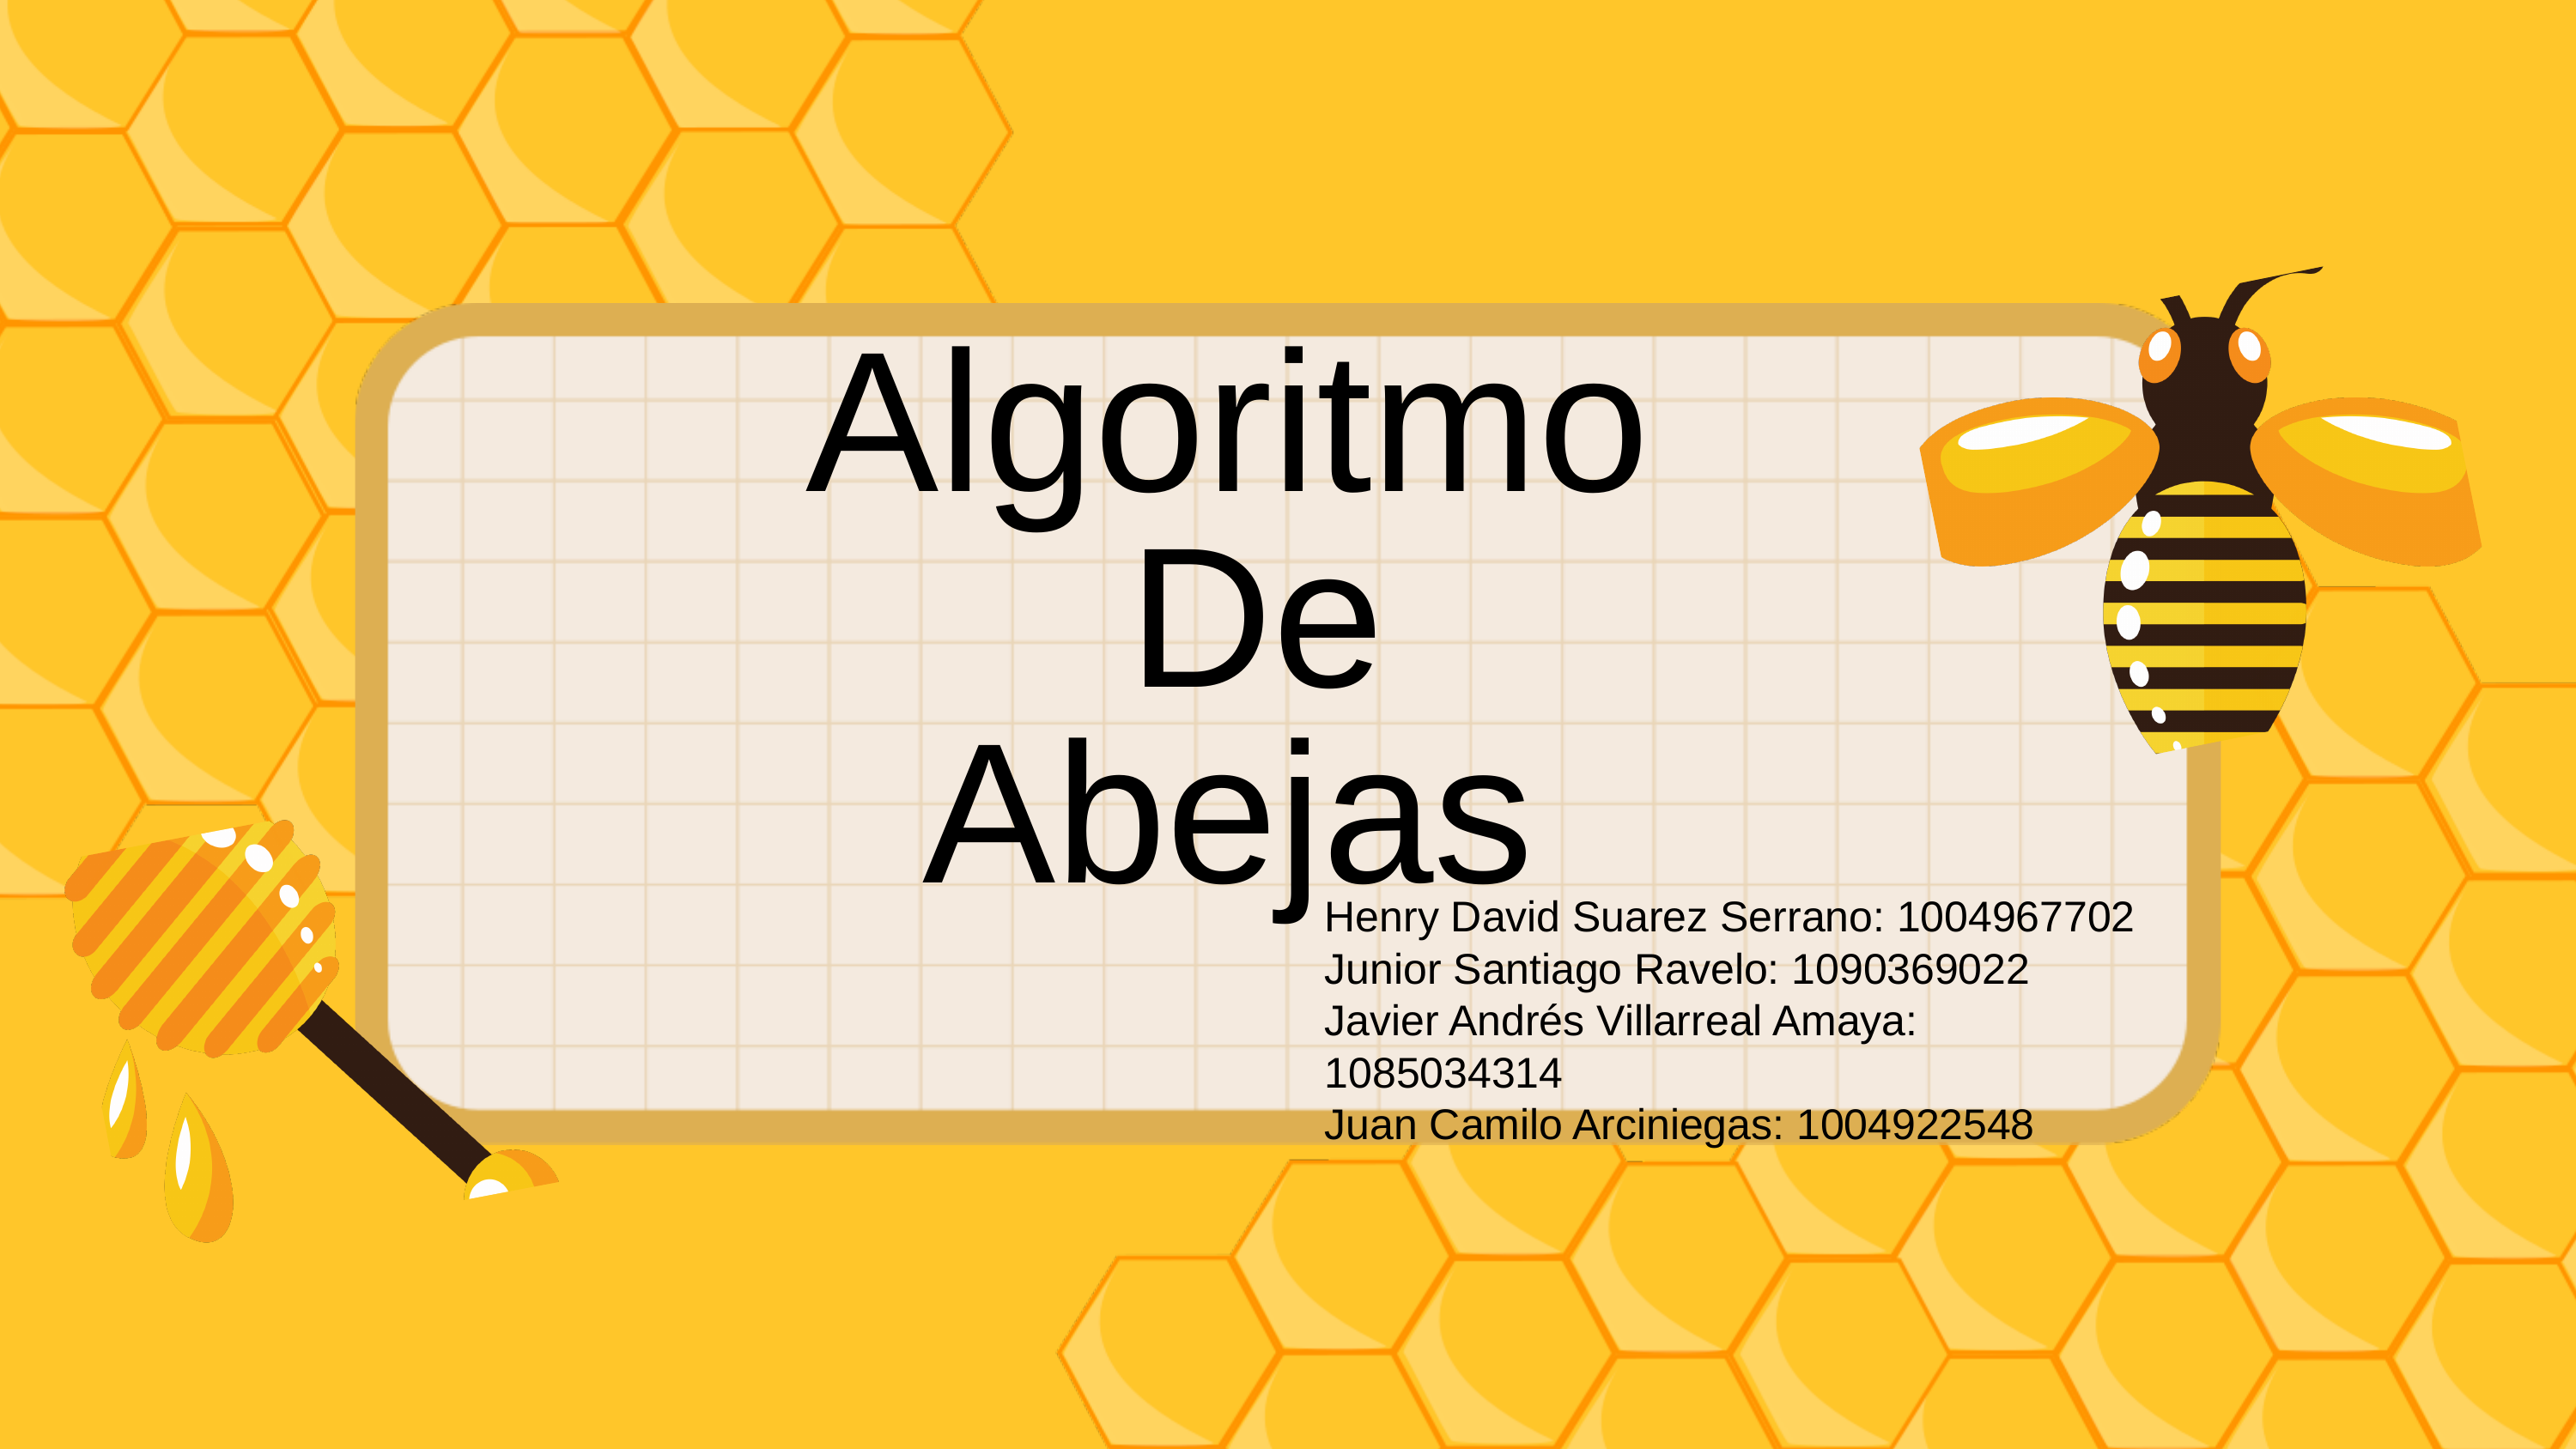

Algoritmo
De
Abejas

Henry David Suarez Serrano: 1004967702
Junior Santiago Ravelo: 1090369022
Javier Andrés Villarreal Amaya: 1085034314
Juan Camilo Arciniegas: 1004922548